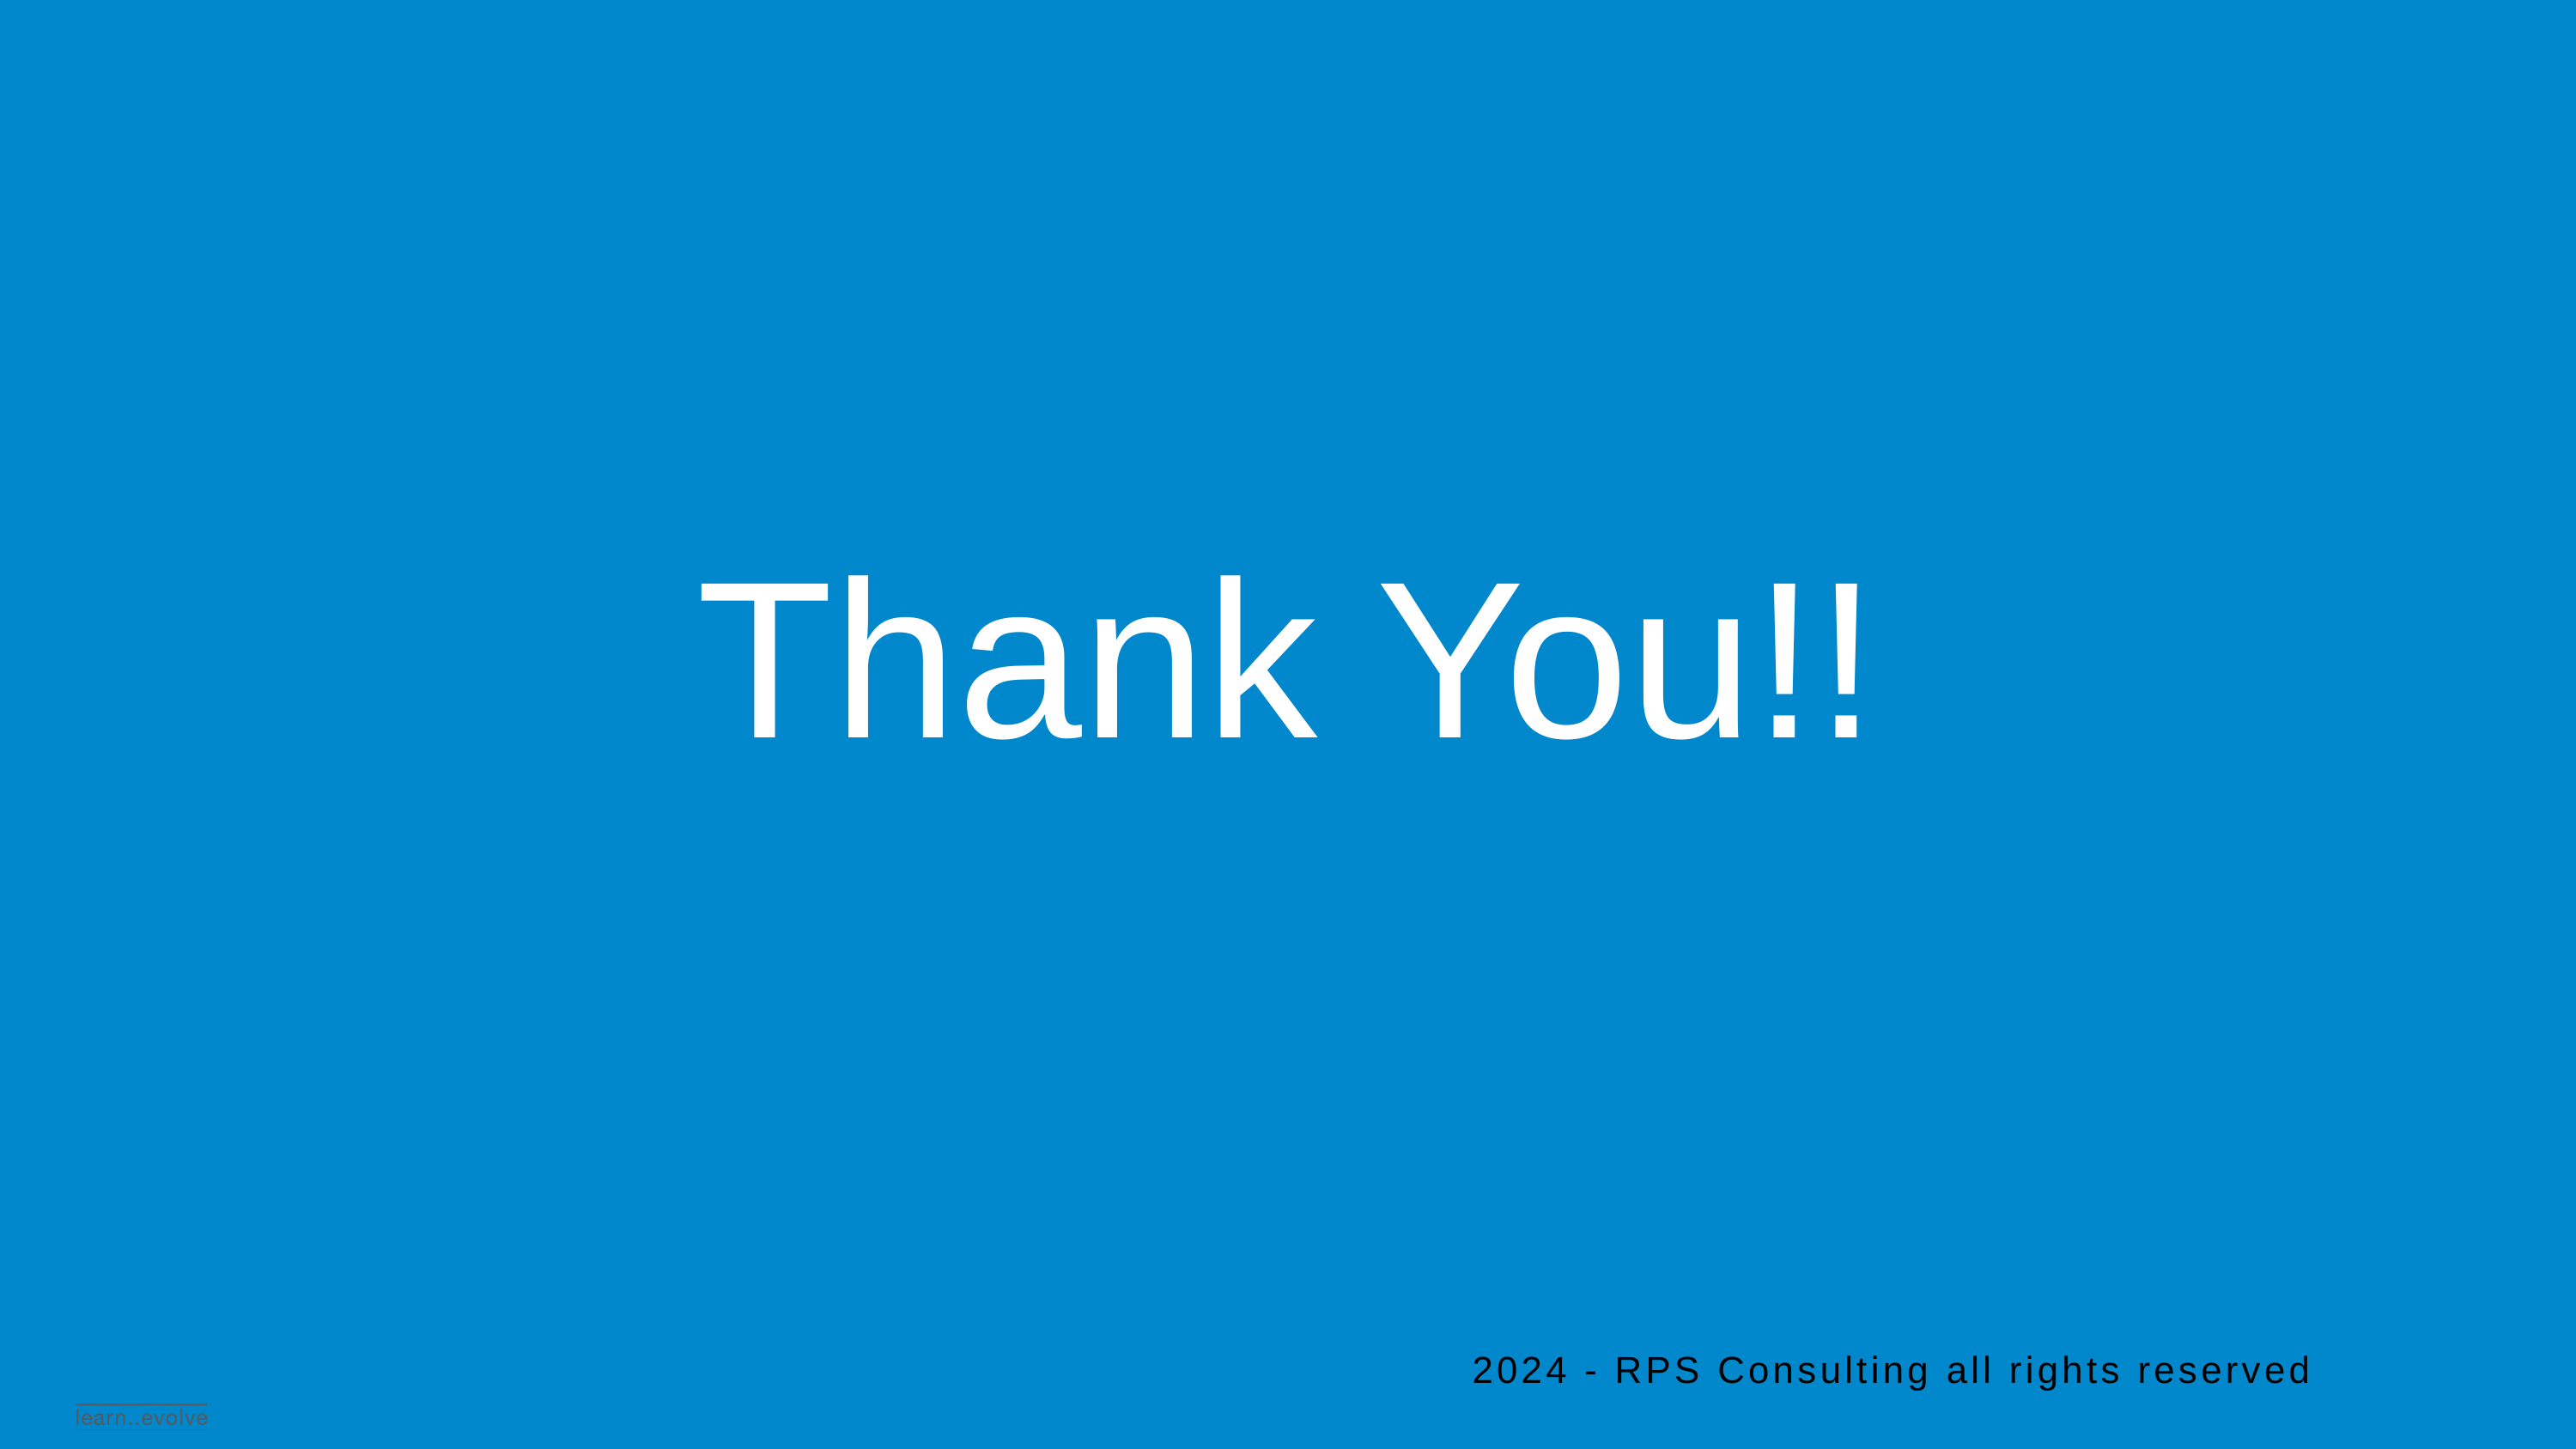

Thank You!!
2024 - RPS Consulting all rights reserved